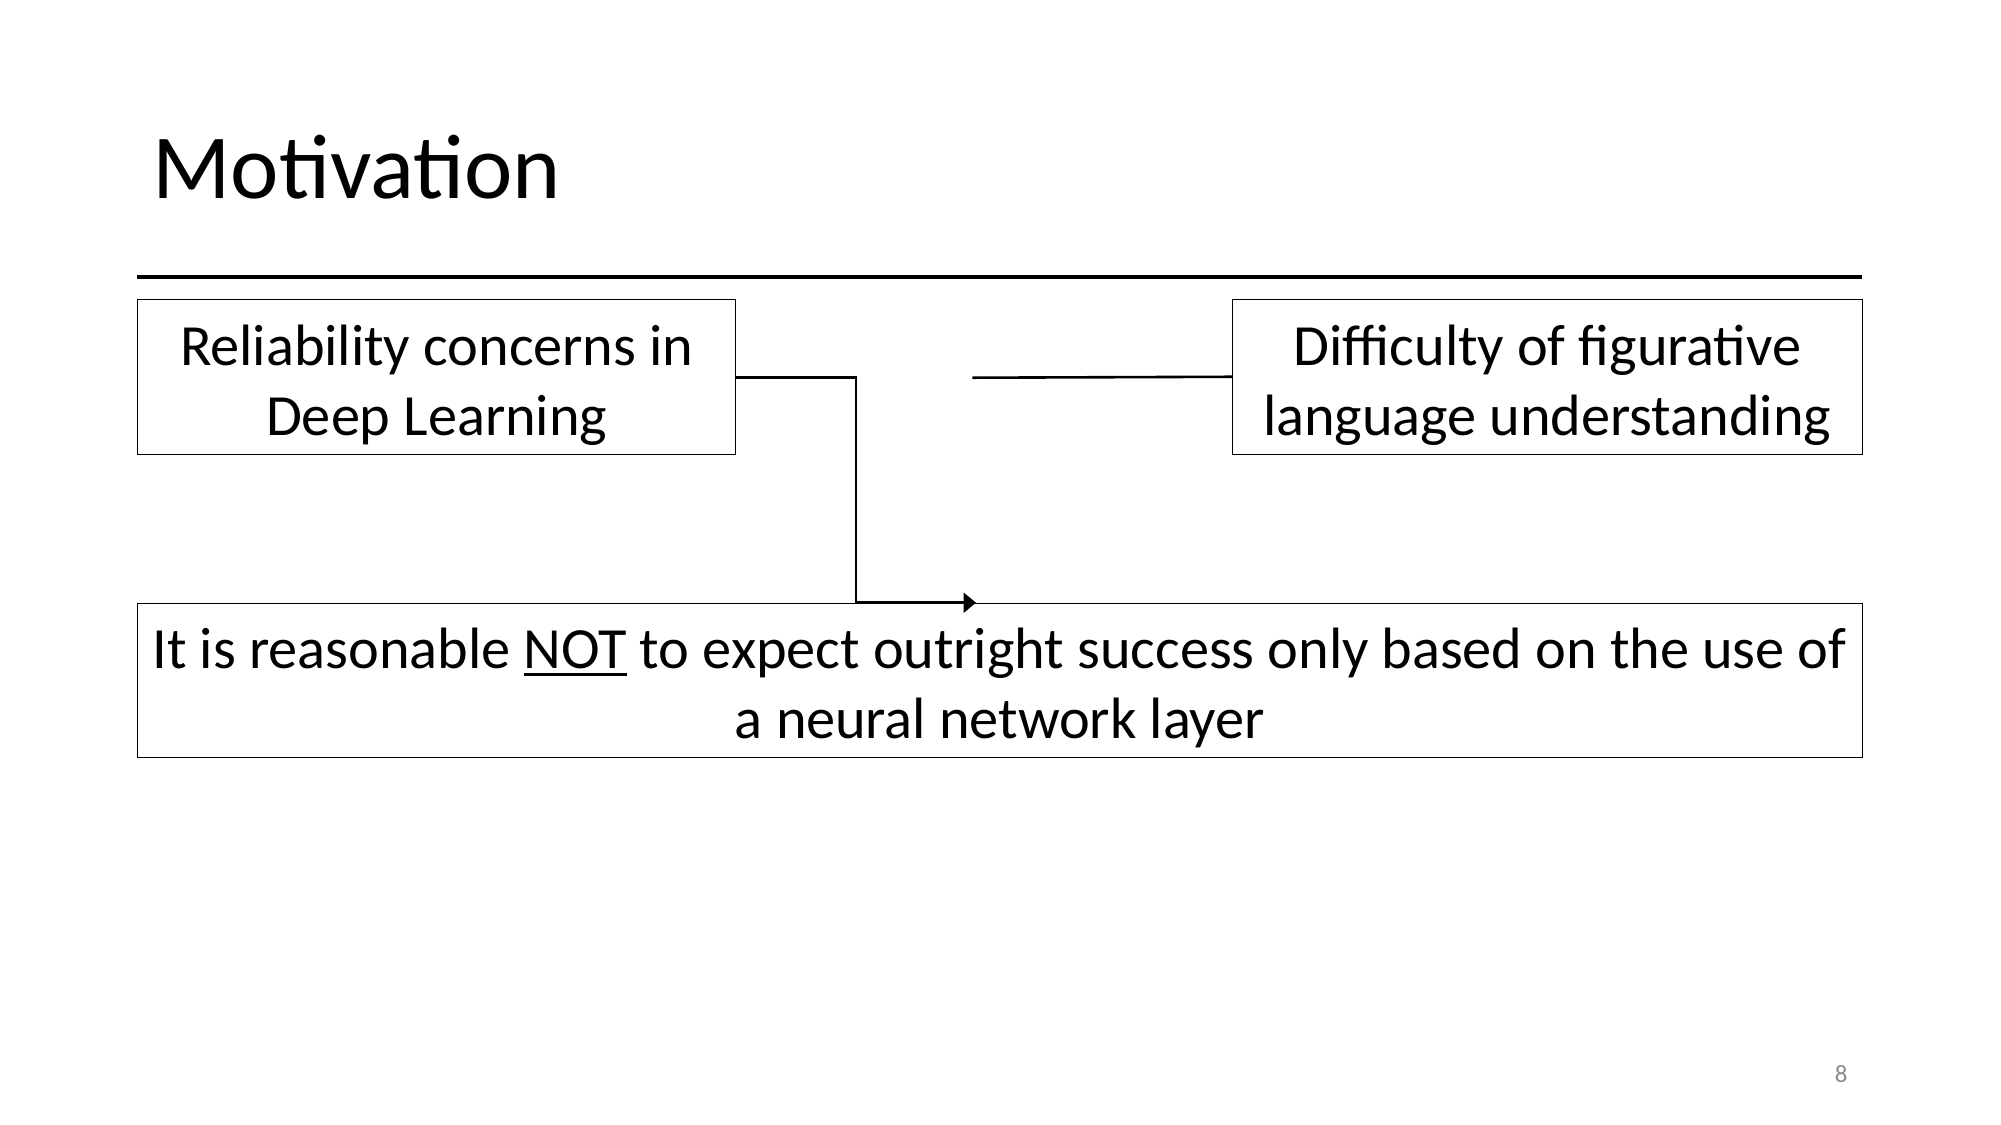

# Motivation
Reliability concerns in Deep Learning
Difficulty of figurative language understanding
It is reasonable NOT to expect outright success only based on the use of a neural network layer

8